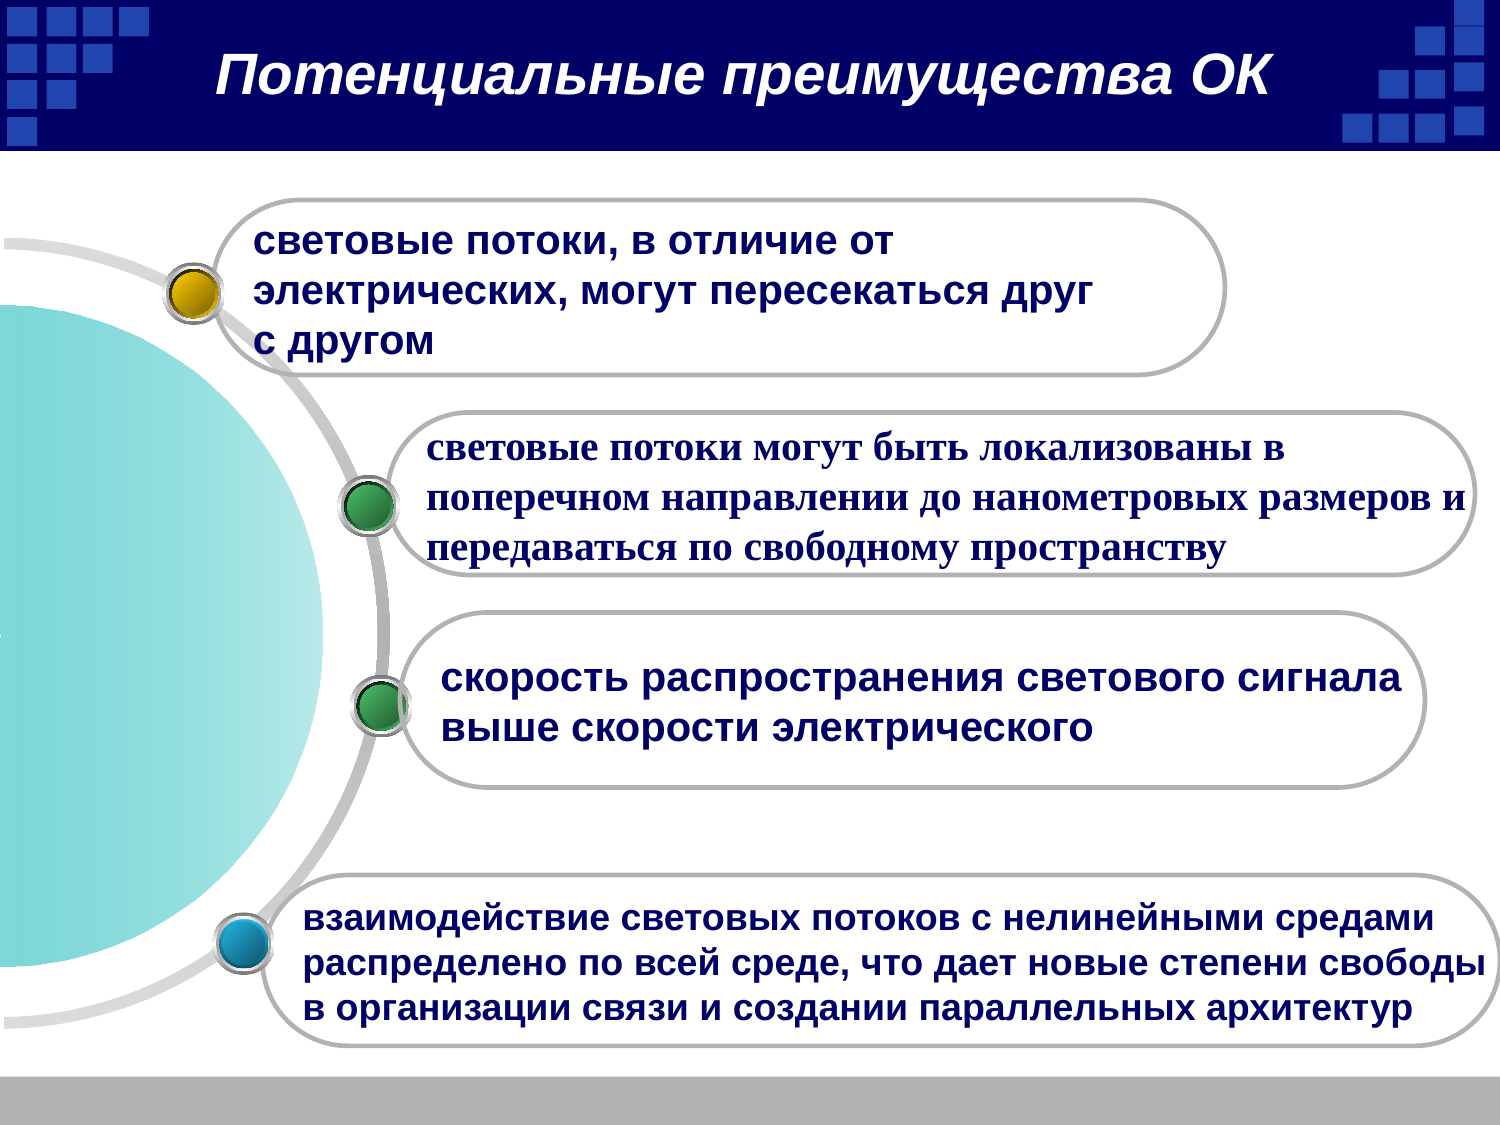

Потенциальные преимущества ОК

световые потоки, в отличие от
электрических, могут пересекаться друг
с другом

световые потоки могут быть локализованы в
поперечном направлении до нанометровых размеров и
передаваться по свободному пространству

скорость распространения светового сигнала
выше скорости электрического

взаимодействие световых потоков с нелинейными средами
распределено по всей среде, что дает новые степени свободы
в организации связи и создании параллельных архитектур